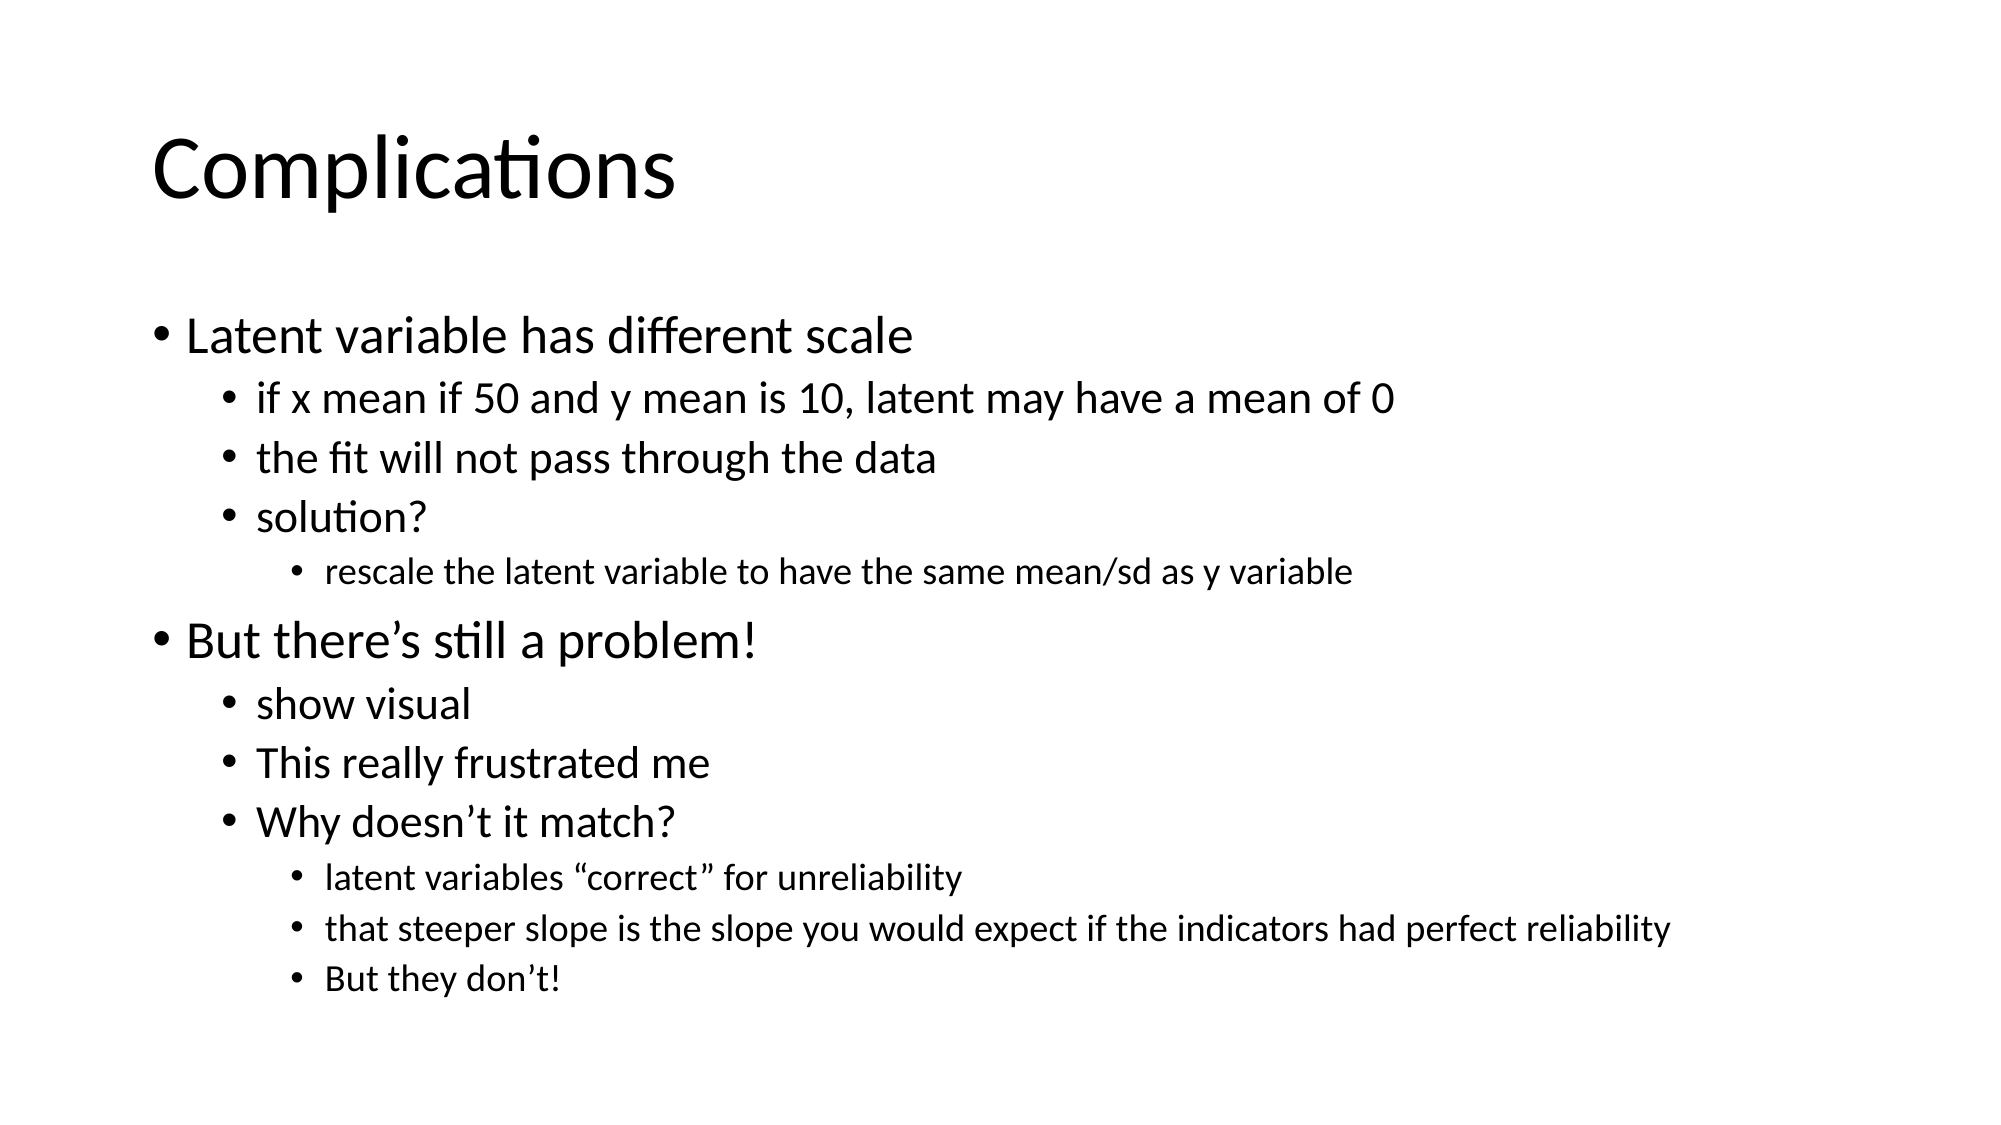

# Complications
Latent variable has different scale
if x mean if 50 and y mean is 10, latent may have a mean of 0
the fit will not pass through the data
solution?
rescale the latent variable to have the same mean/sd as y variable
But there’s still a problem!
show visual
This really frustrated me
Why doesn’t it match?
latent variables “correct” for unreliability
that steeper slope is the slope you would expect if the indicators had perfect reliability
But they don’t!